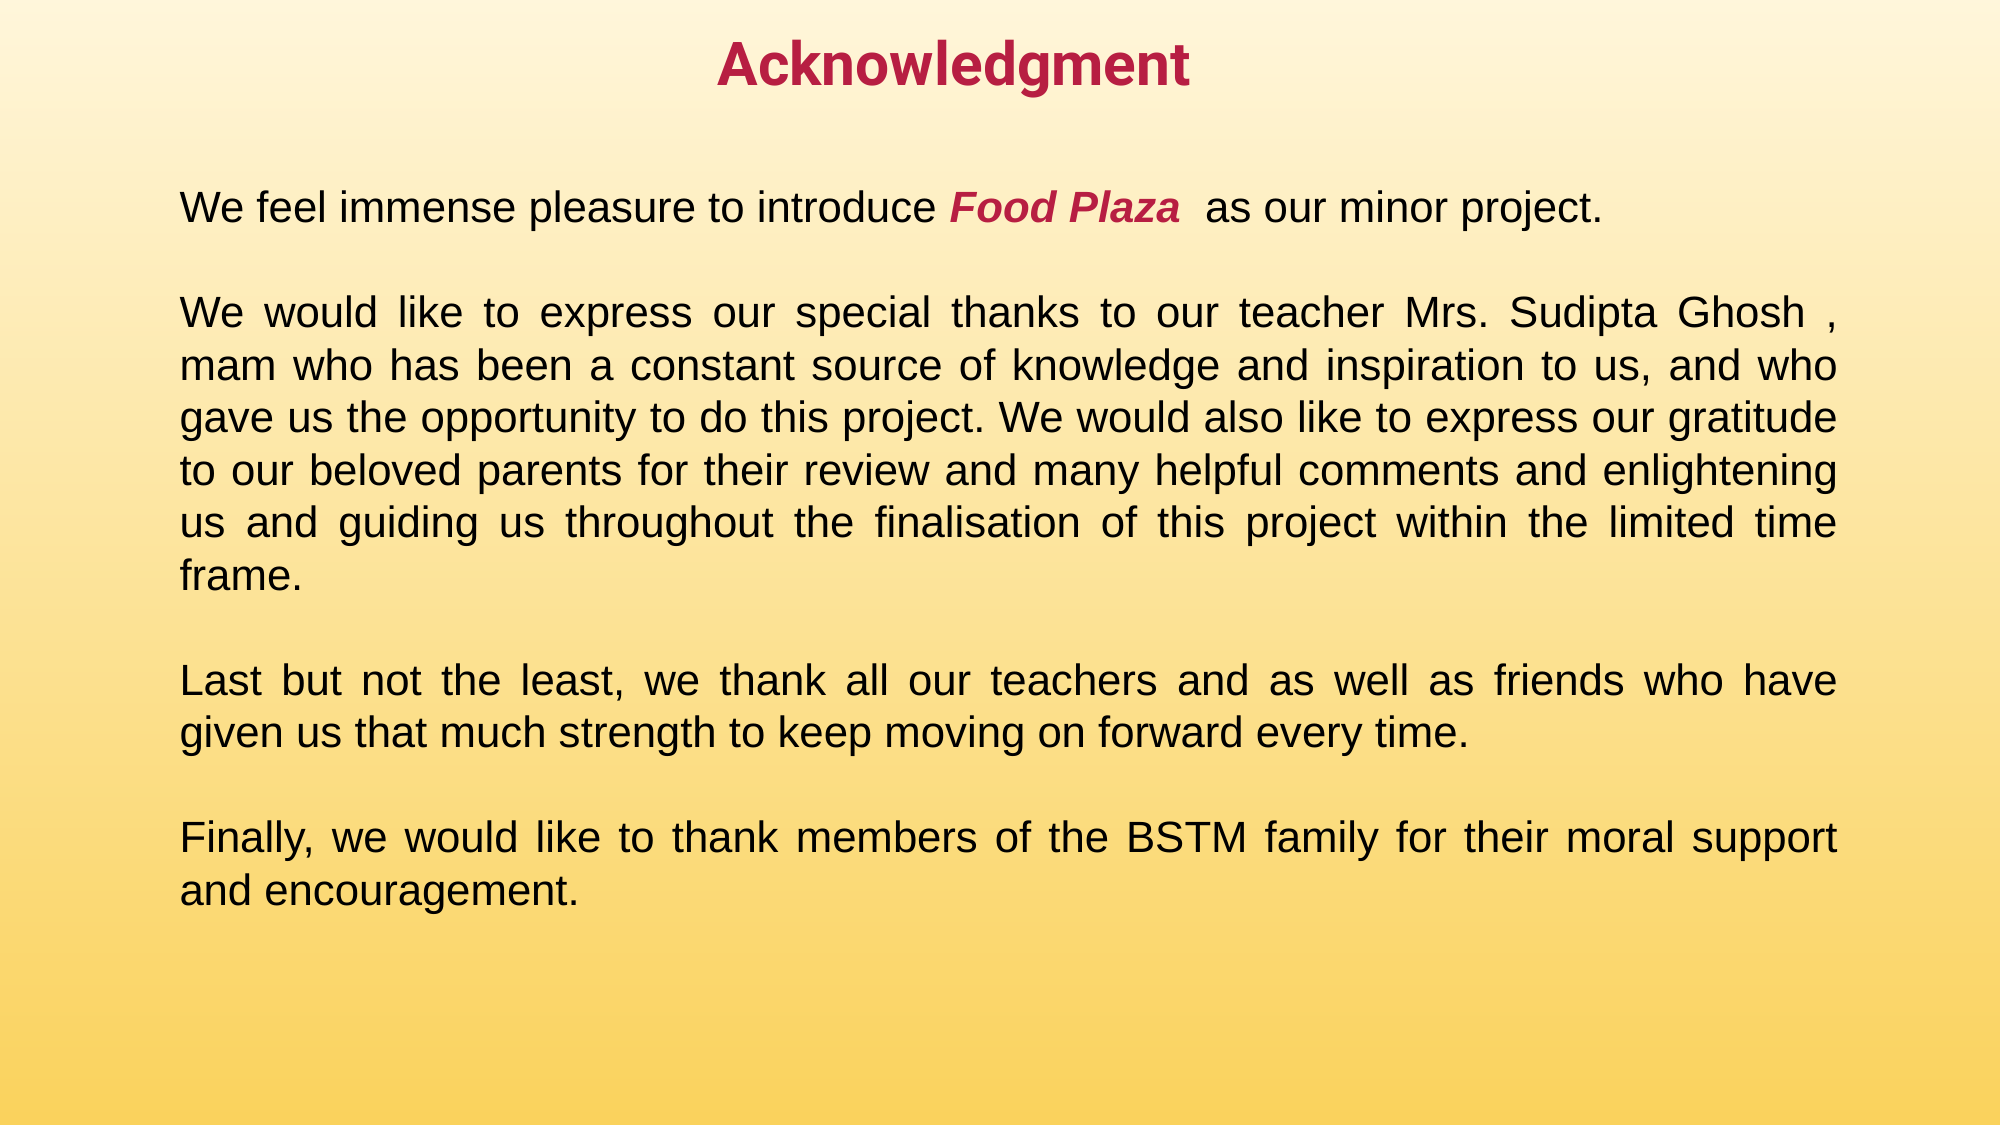

Acknowledgment

We feel immense pleasure to introduce Food Plaza  as our minor project.

We would like to express our special thanks to our teacher Mrs. Sudipta Ghosh , mam who has been a constant source of knowledge and inspiration to us, and who gave us the opportunity to do this project. We would also like to express our gratitude to our beloved parents for their review and many helpful comments and enlightening us and guiding us throughout the finalisation of this project within the limited time frame.

Last but not the least, we thank all our teachers and as well as friends who have given us that much strength to keep moving on forward every time.

Finally, we would like to thank members of the BSTM family for their moral support and encouragement.